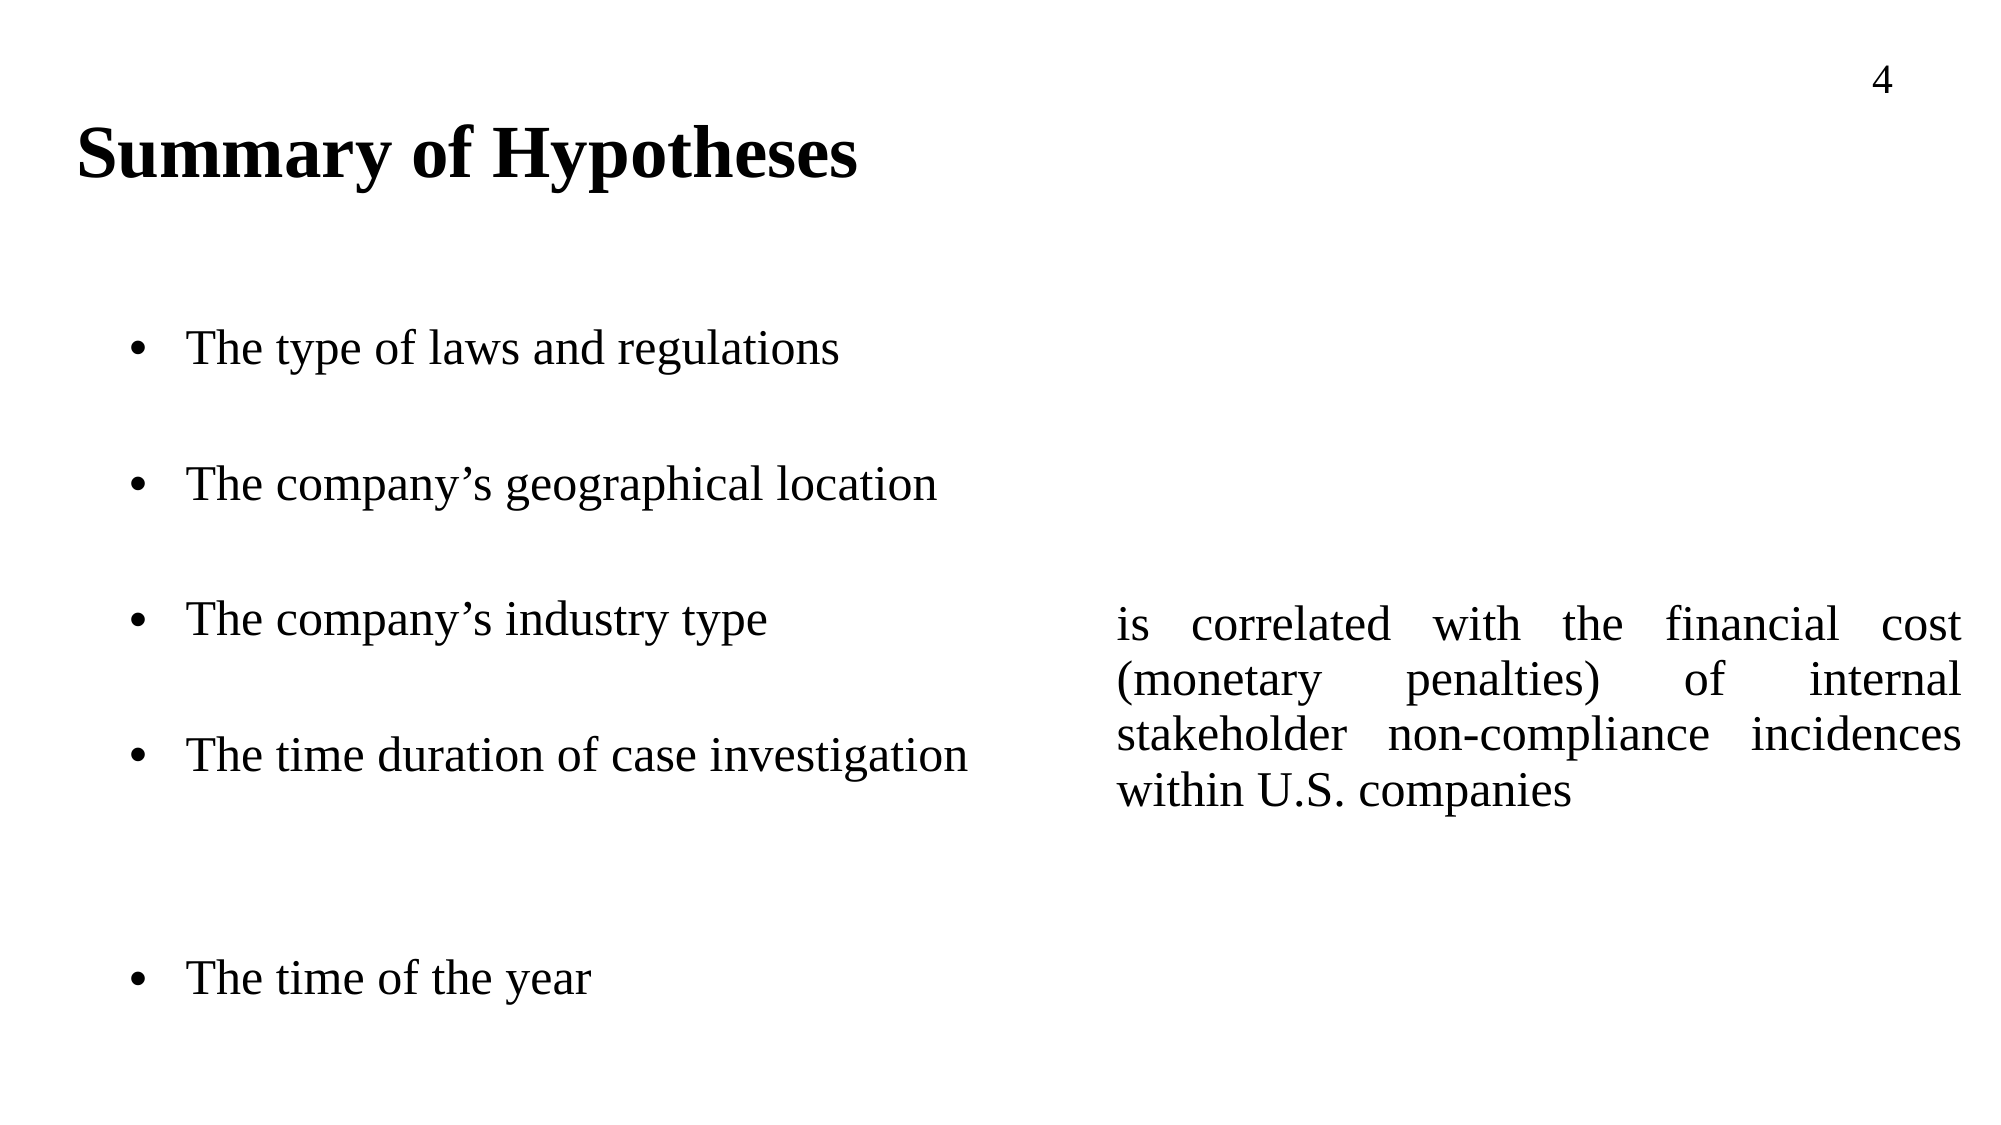

4
Summary of Hypotheses
| The type of laws and regulations | is correlated with the financial cost (monetary penalties) of internal stakeholder non-compliance incidences within U.S. companies |
| --- | --- |
| The company’s geographical location |  |
| The company’s industry type |  |
| The time duration of case investigation |  |
| The time of the year |  |